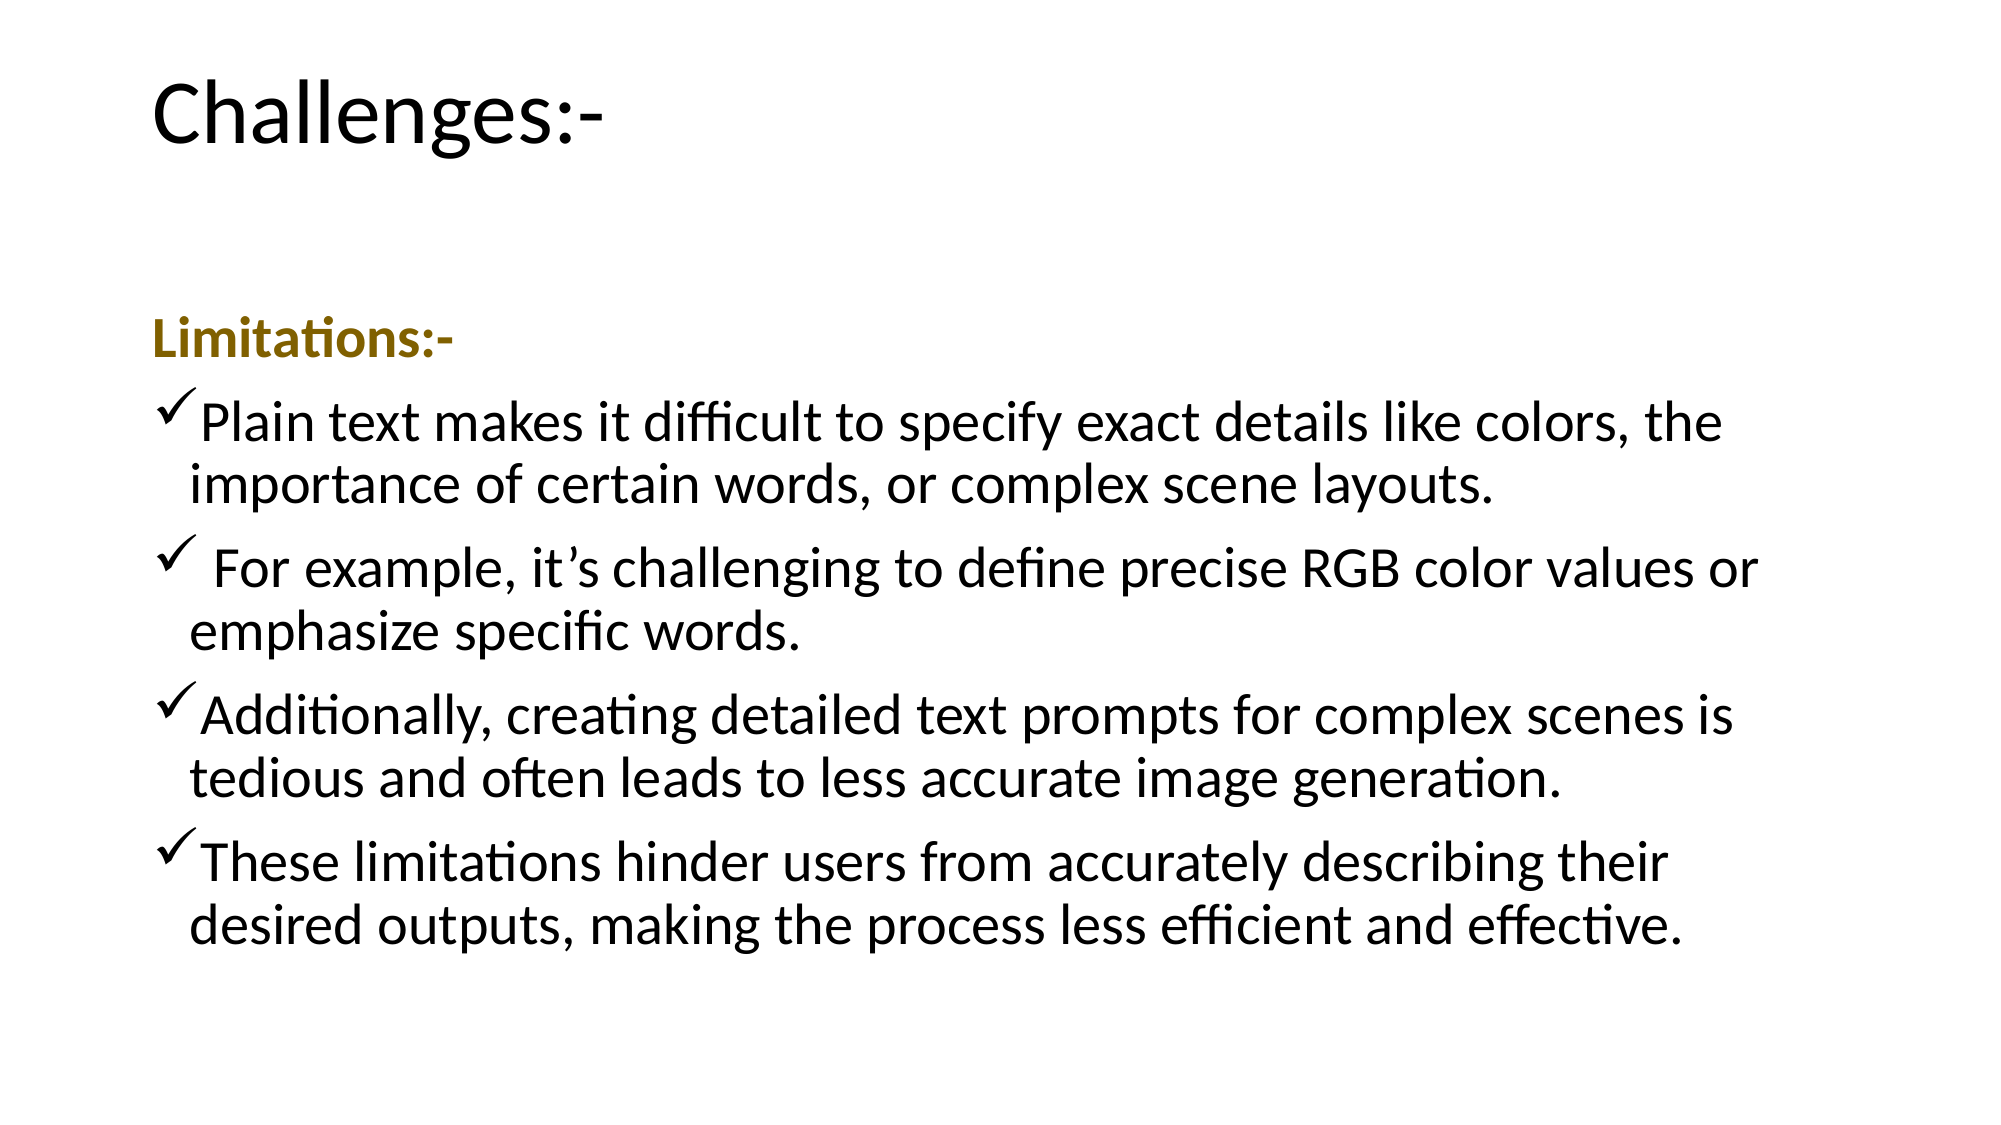

# Challenges:-
Limitations:-
Plain text makes it difficult to specify exact details like colors, the importance of certain words, or complex scene layouts.
 For example, it’s challenging to define precise RGB color values or emphasize specific words.
Additionally, creating detailed text prompts for complex scenes is tedious and often leads to less accurate image generation.
These limitations hinder users from accurately describing their desired outputs, making the process less efficient and effective.